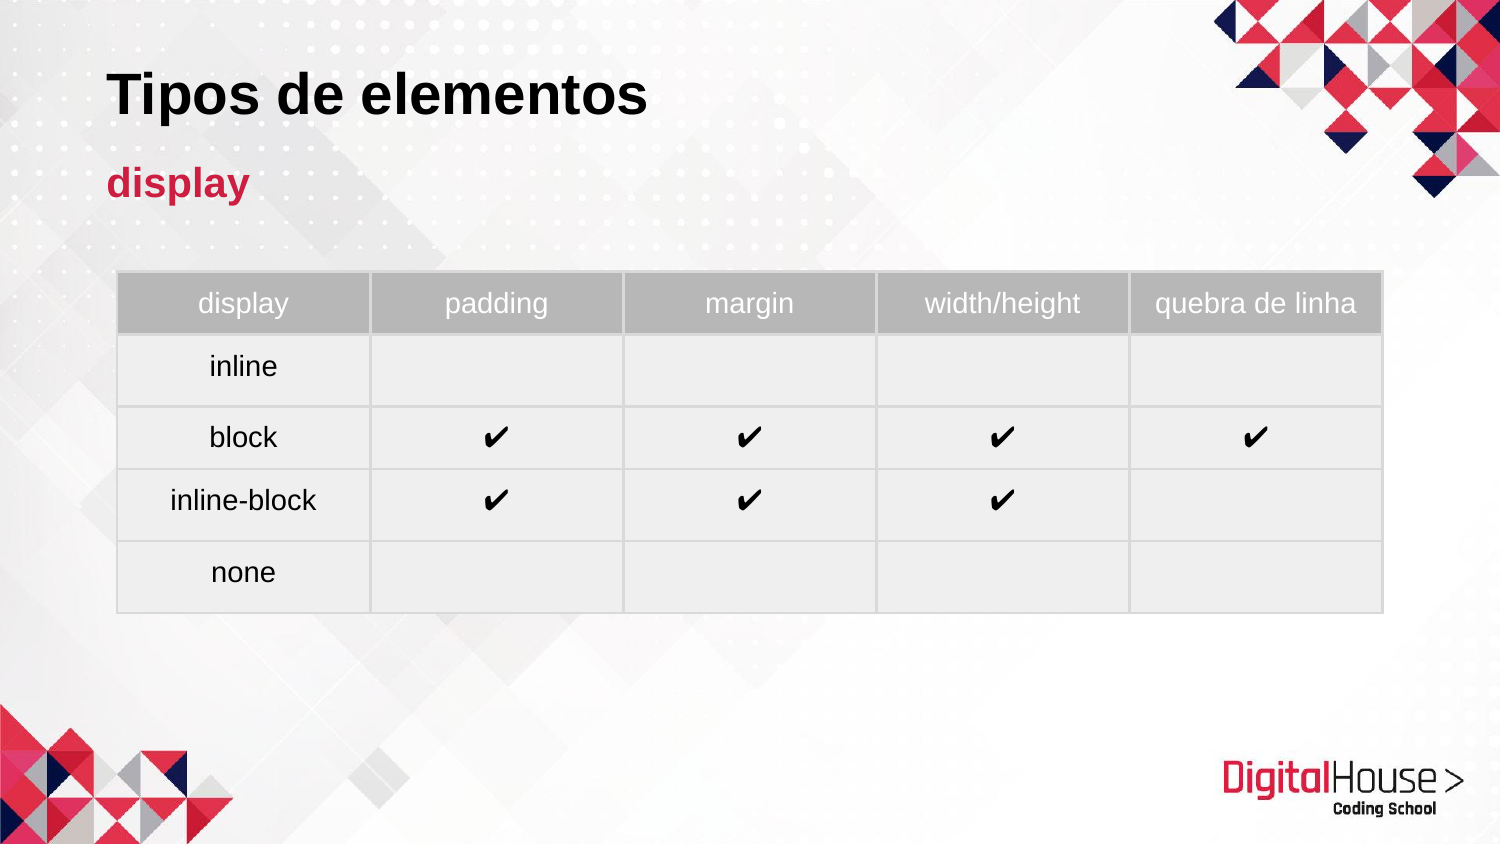

# Tipos de elementos
display
| display | padding | margin | width/height | quebra de linha |
| --- | --- | --- | --- | --- |
| inline |  |  |  |  |
| block | ✔ | ✔ | ✔ | ✔ |
| inline-block | ✔ | ✔ | ✔ |  |
| none |  |  |  |  |